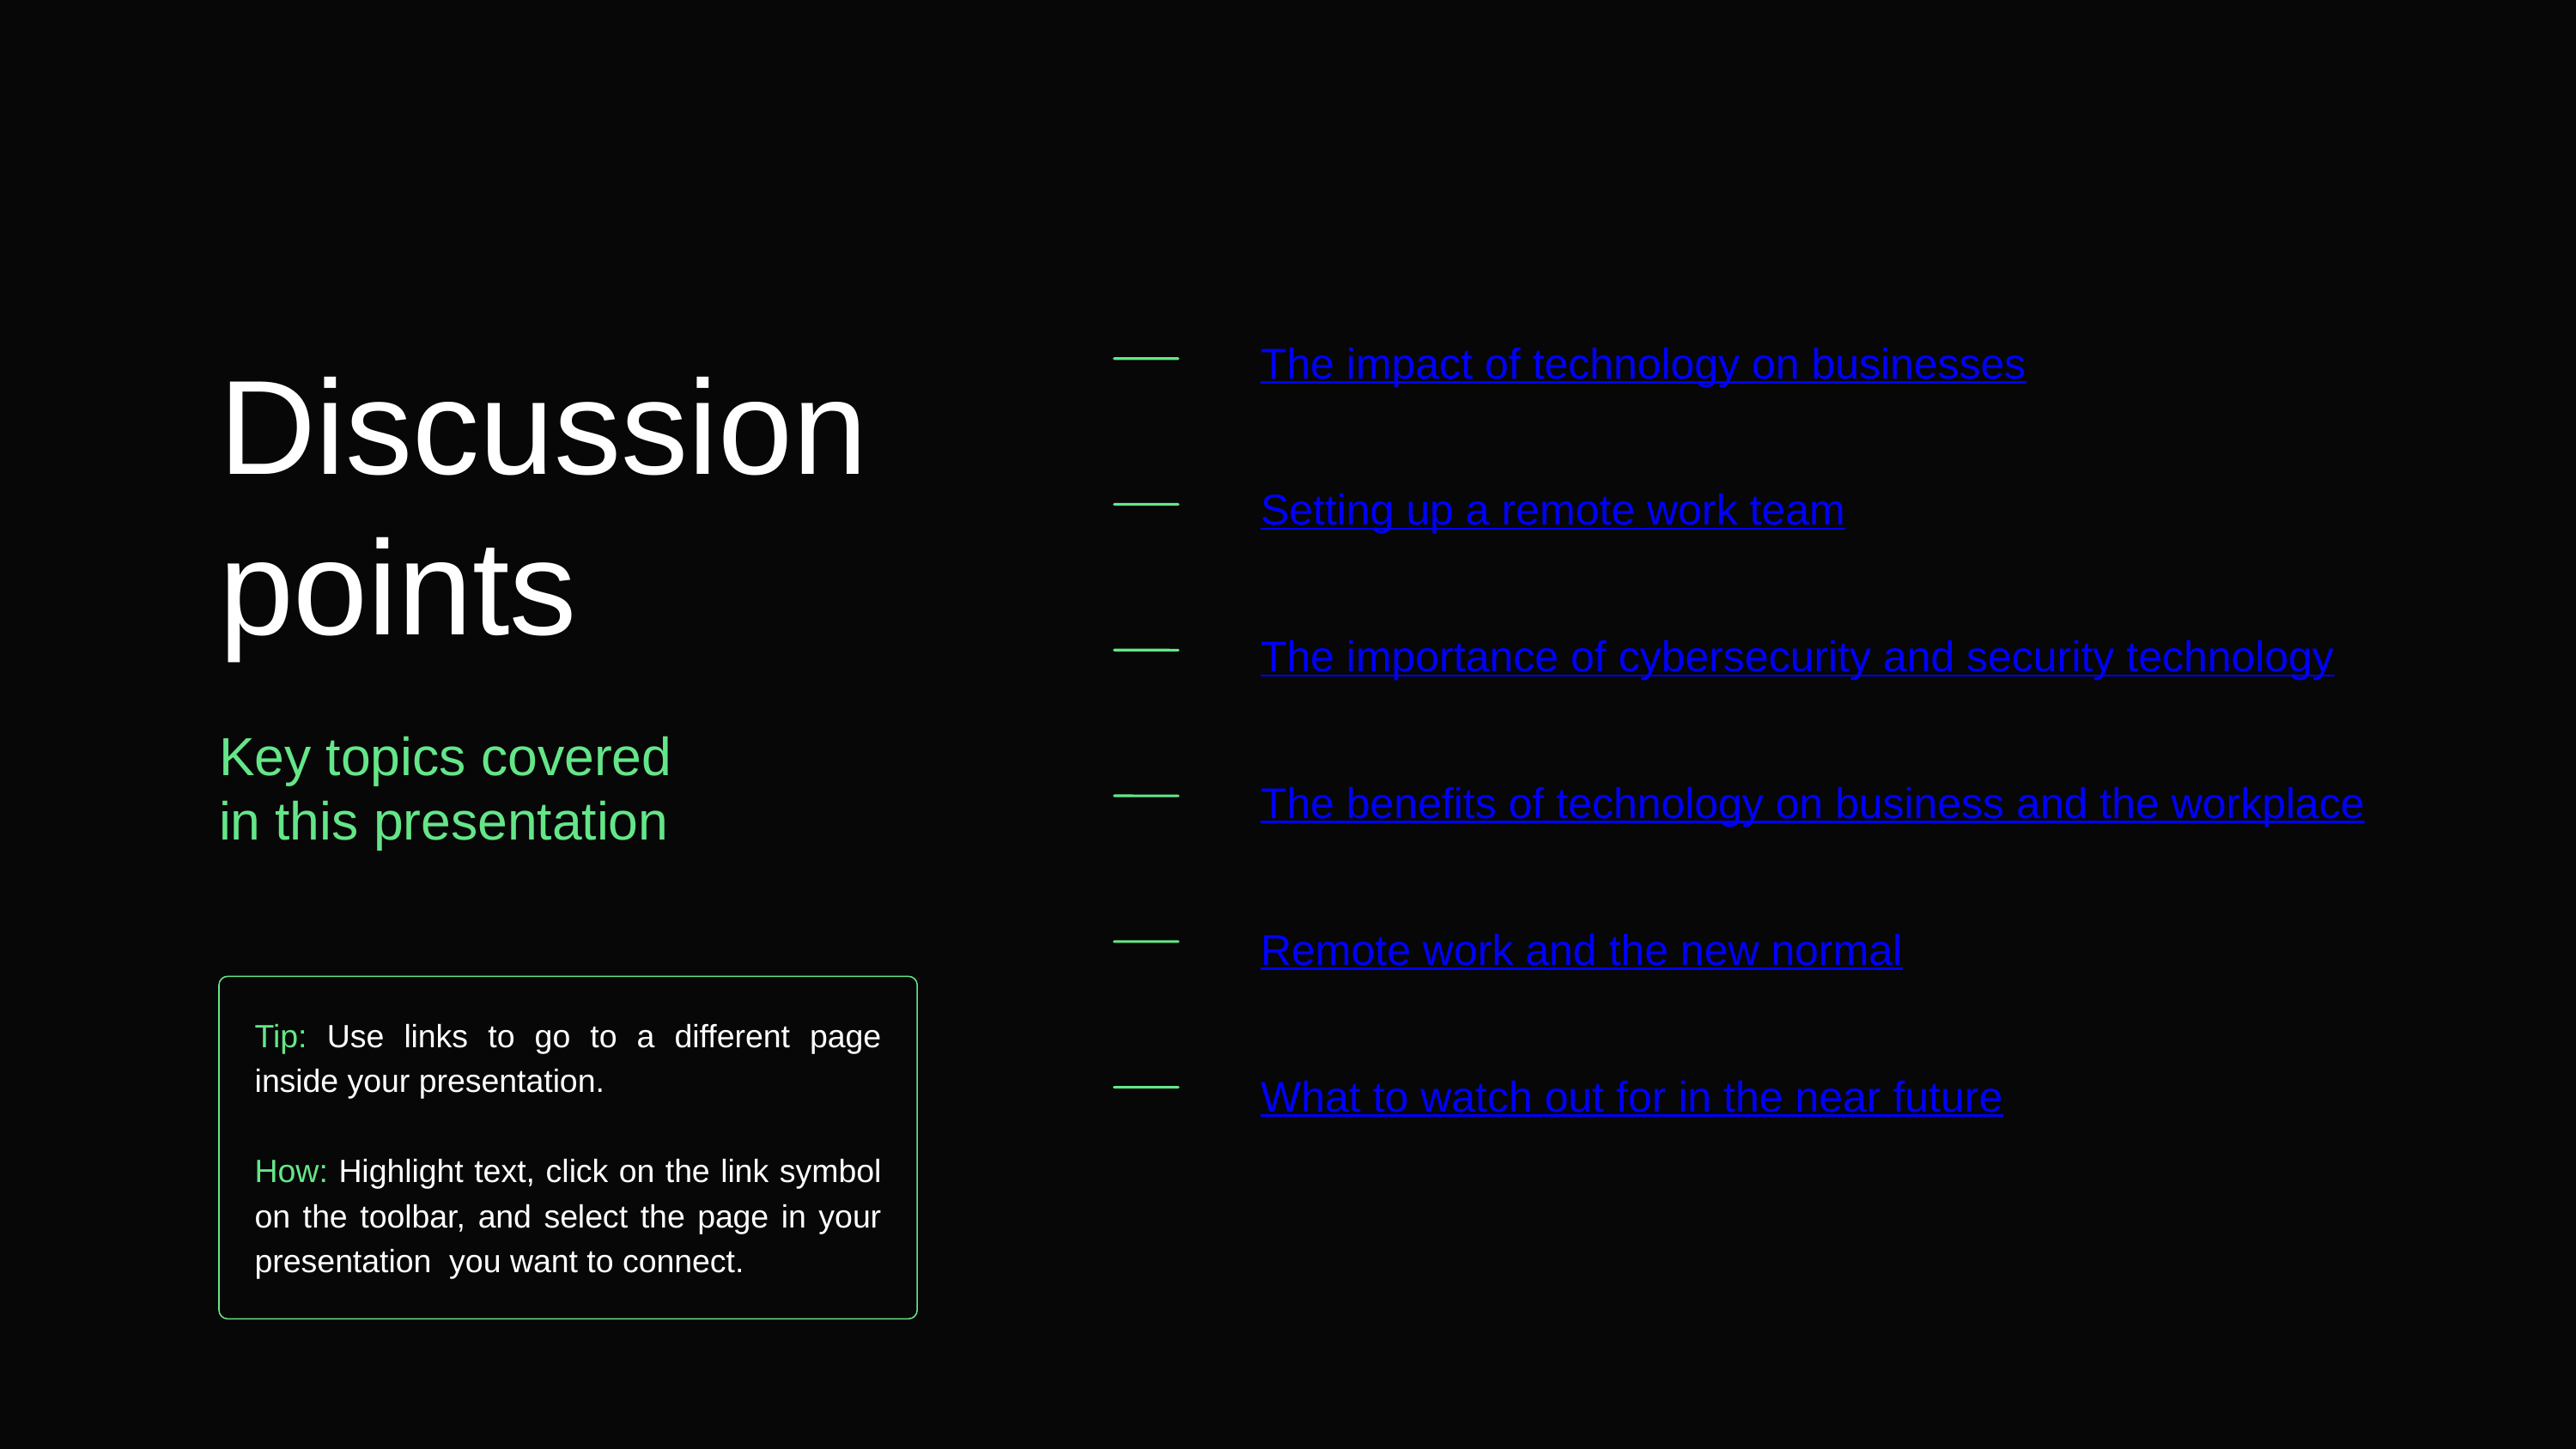

| The impact of technology on businesses |
| --- |
| Setting up a remote work team |
| The importance of cybersecurity and security technology |
| The benefits of technology on business and the workplace |
| Remote work and the new normal |
| What to watch out for in the near future |
Discussion points
Key topics covered
in this presentation

Tip: Use links to go to a different page inside your presentation.

How: Highlight text, click on the link symbol on the toolbar, and select the page in your presentation  you want to connect.